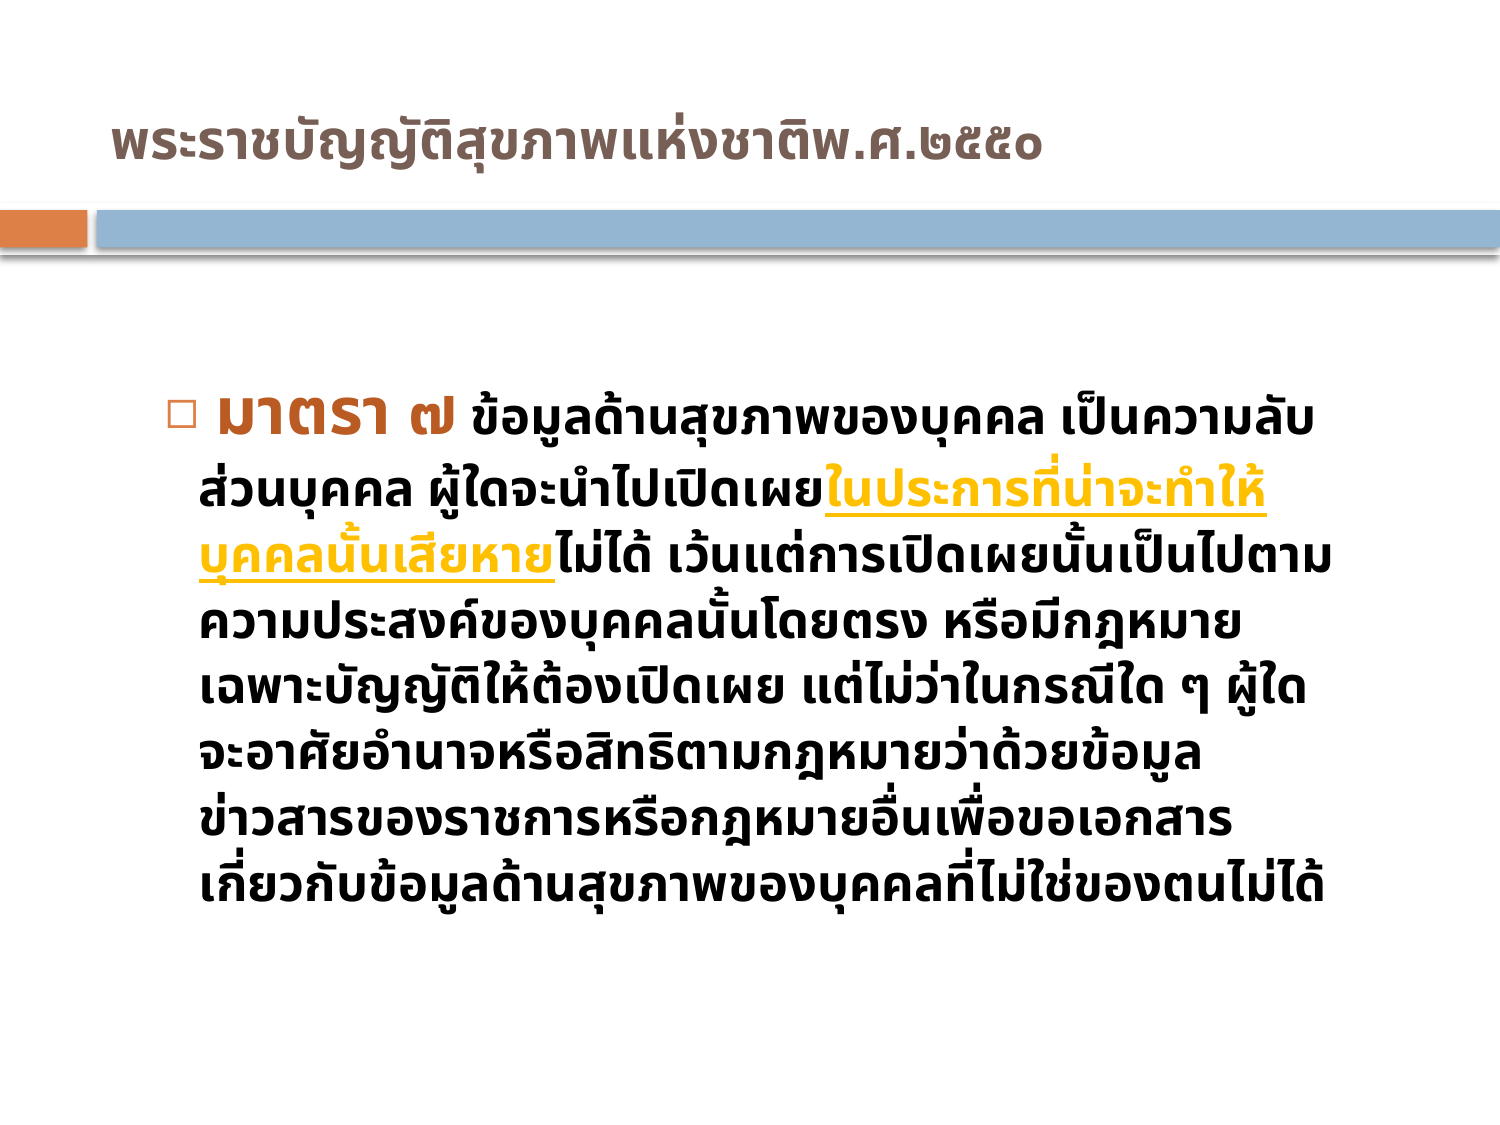

# พระราชบัญญัติสุขภาพแห่งชาติพ.ศ.๒๕๕๐
 มาตรา ๗ ข้อมูลด้านสุขภาพของบุคคล เป็นความลับส่วนบุคคล ผู้ใดจะนำไปเปิดเผยในประการที่น่าจะทำให้บุคคลนั้นเสียหายไม่ได้ เว้นแต่การเปิดเผยนั้นเป็นไปตามความประสงค์ของบุคคลนั้นโดยตรง หรือมีกฎหมายเฉพาะบัญญัติให้ต้องเปิดเผย แต่ไม่ว่าในกรณีใด ๆ ผู้ใดจะอาศัยอำนาจหรือสิทธิตามกฎหมายว่าด้วยข้อมูลข่าวสารของราชการหรือกฎหมายอื่นเพื่อขอเอกสารเกี่ยวกับข้อมูลด้านสุขภาพของบุคคลที่ไม่ใช่ของตนไม่ได้